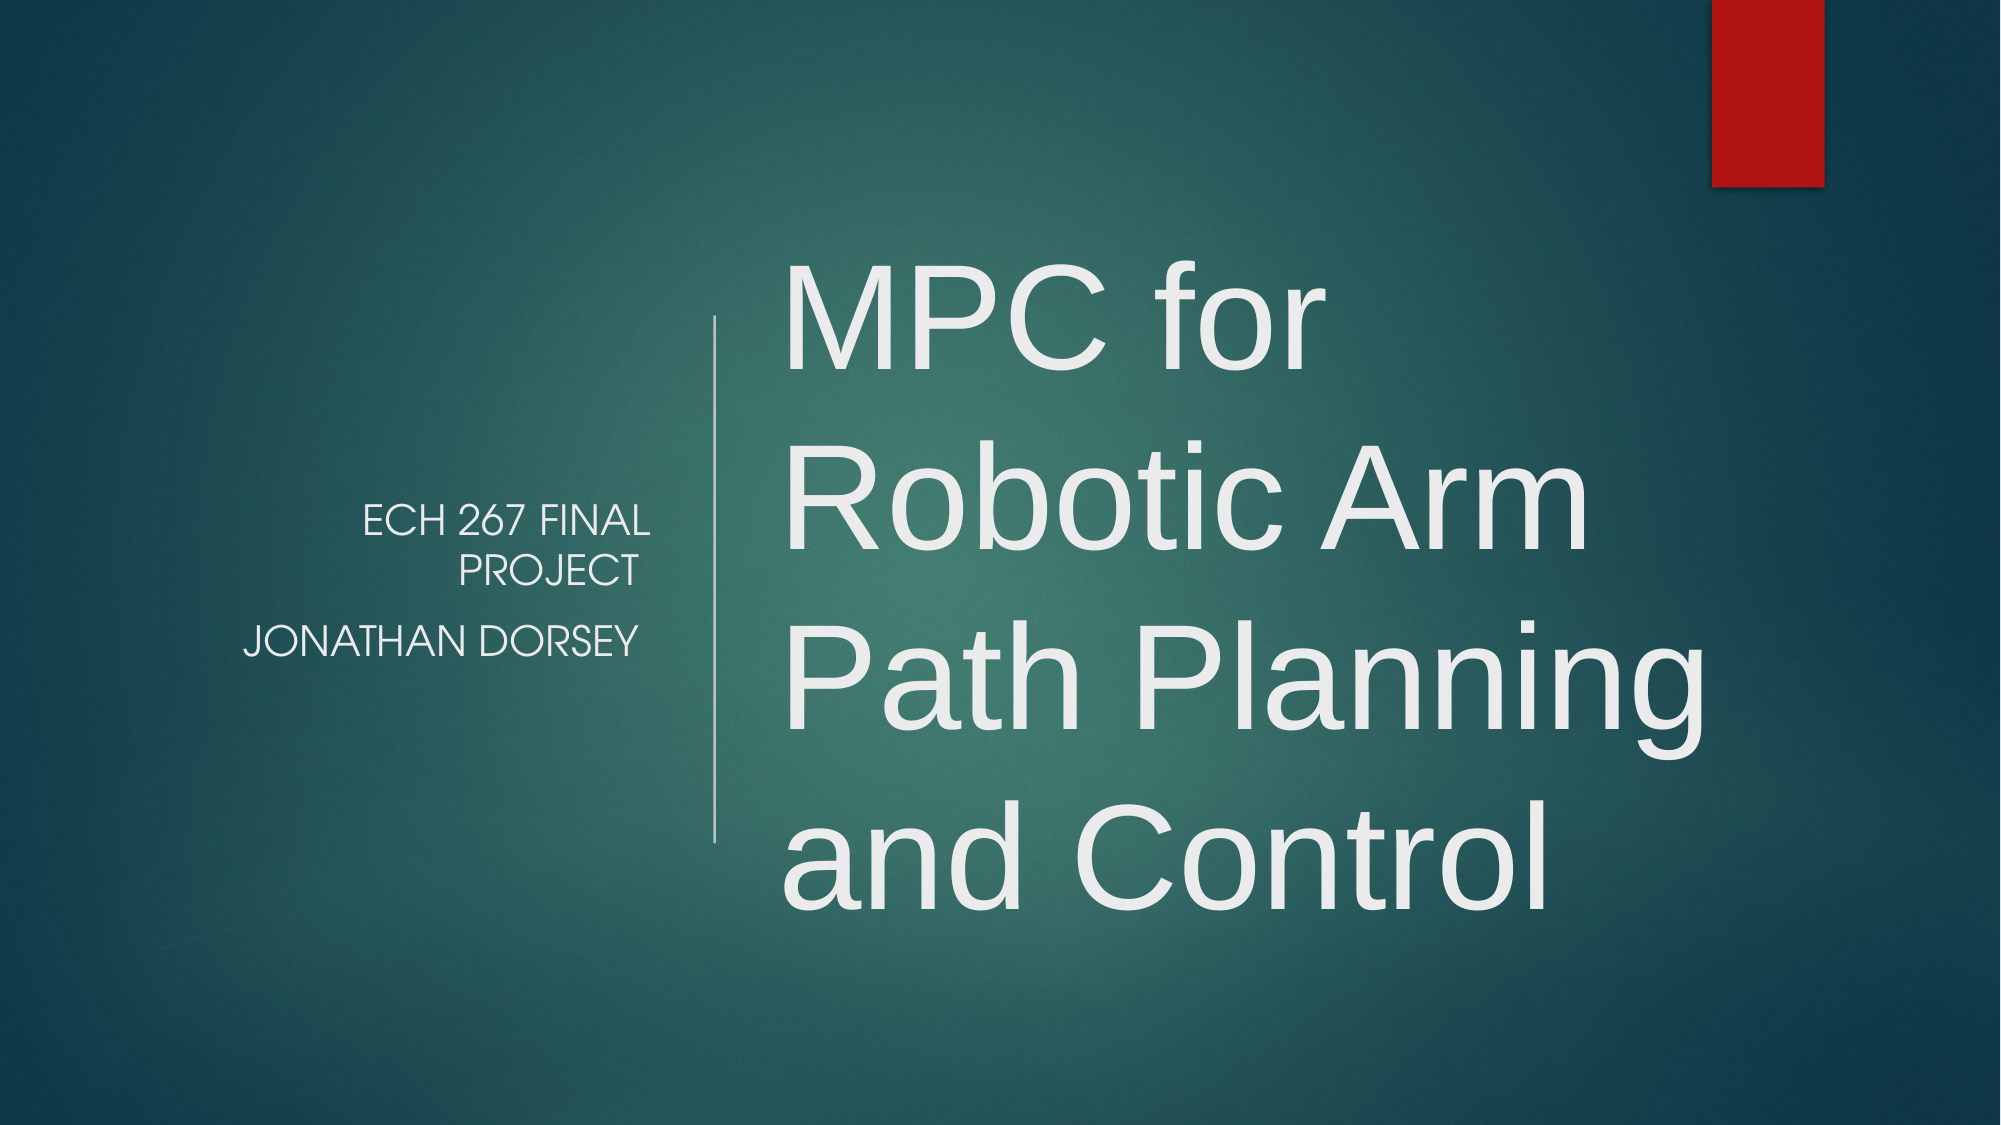

ECH 267 Final Project
Jonathan Dorsey
# MPC for Robotic Arm Path Planning and Control